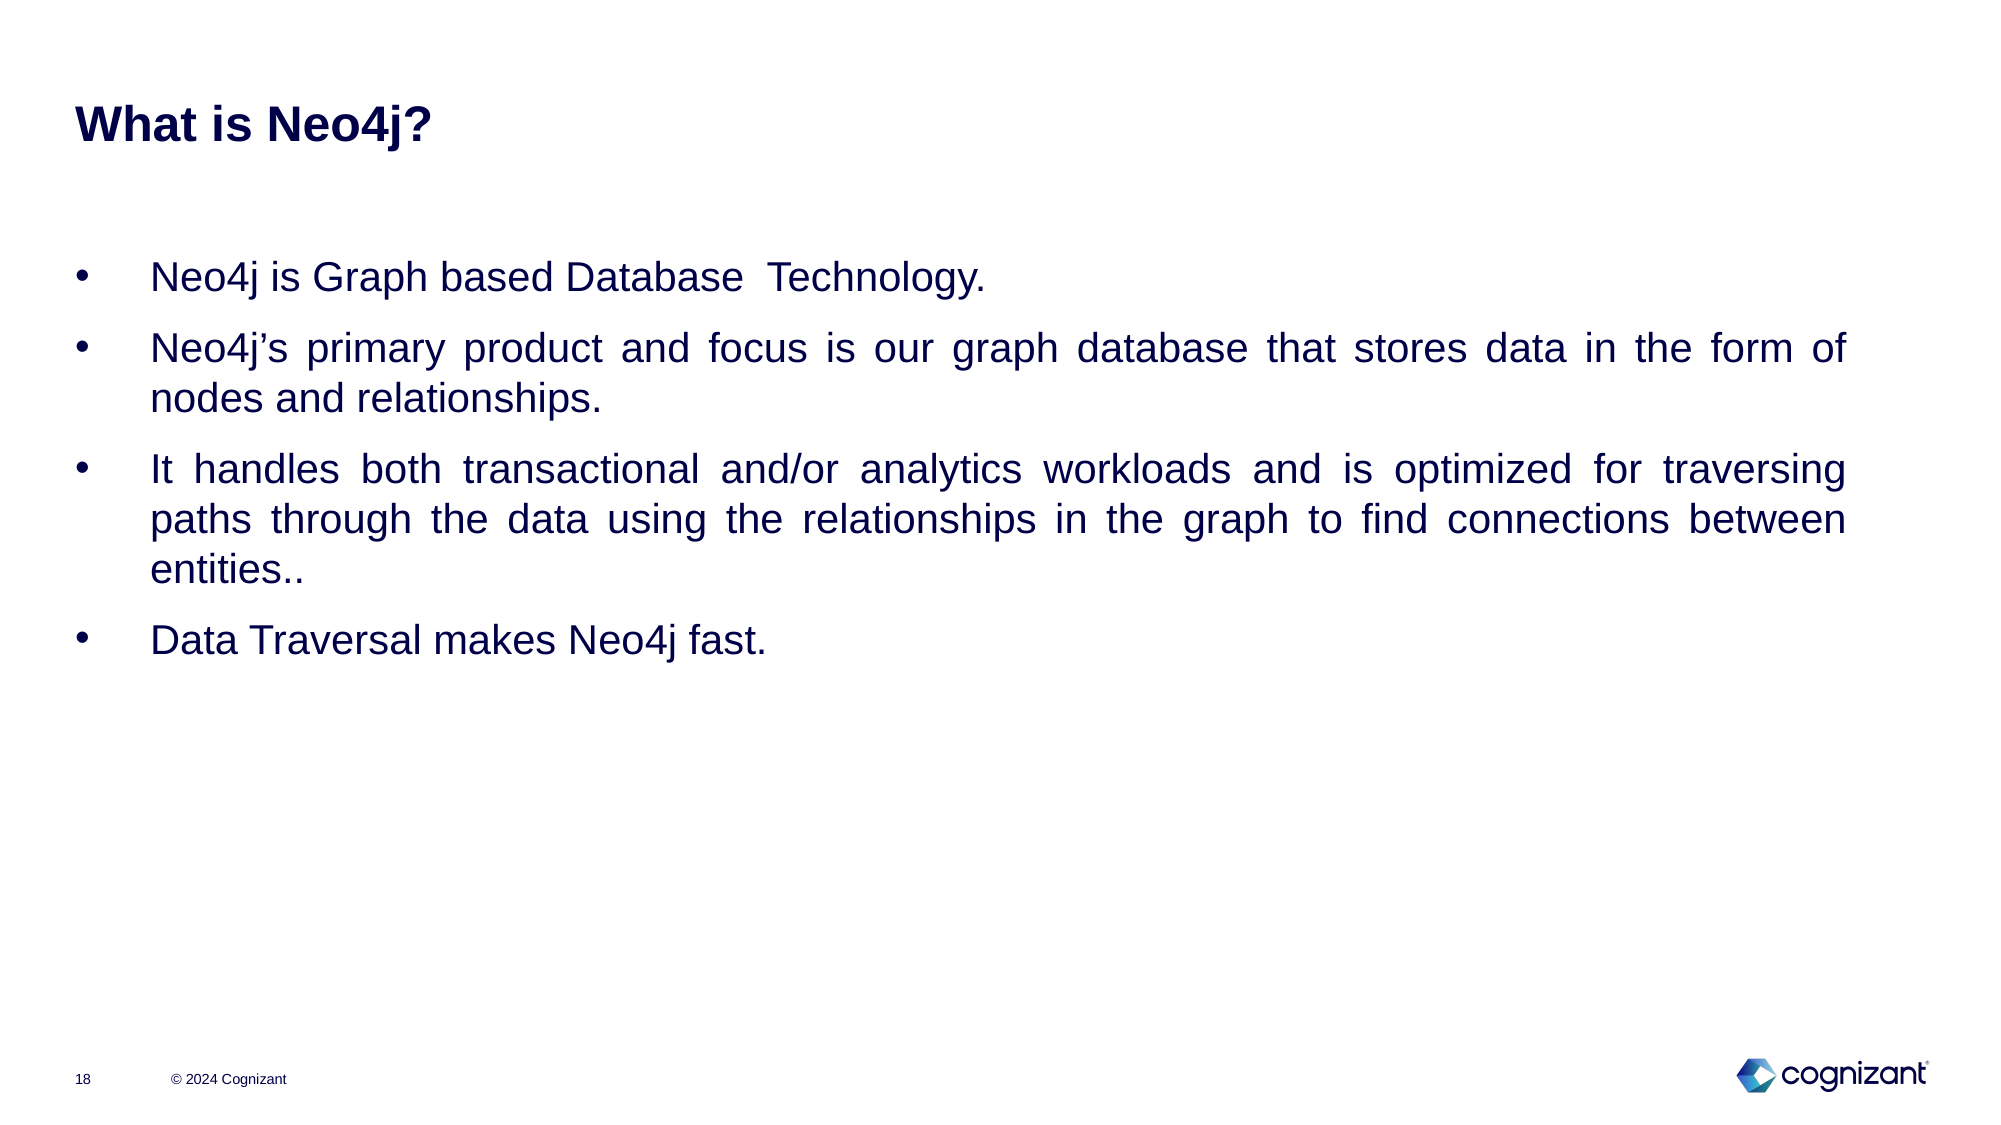

# What is Neo4j?
Neo4j is Graph based Database  Technology.
Neo4j’s primary product and focus is our graph database that stores data in the form of nodes and relationships.
It handles both transactional and/or analytics workloads and is optimized for traversing paths through the data using the relationships in the graph to find connections between entities..
Data Traversal makes Neo4j fast.
© 2024 Cognizant
18